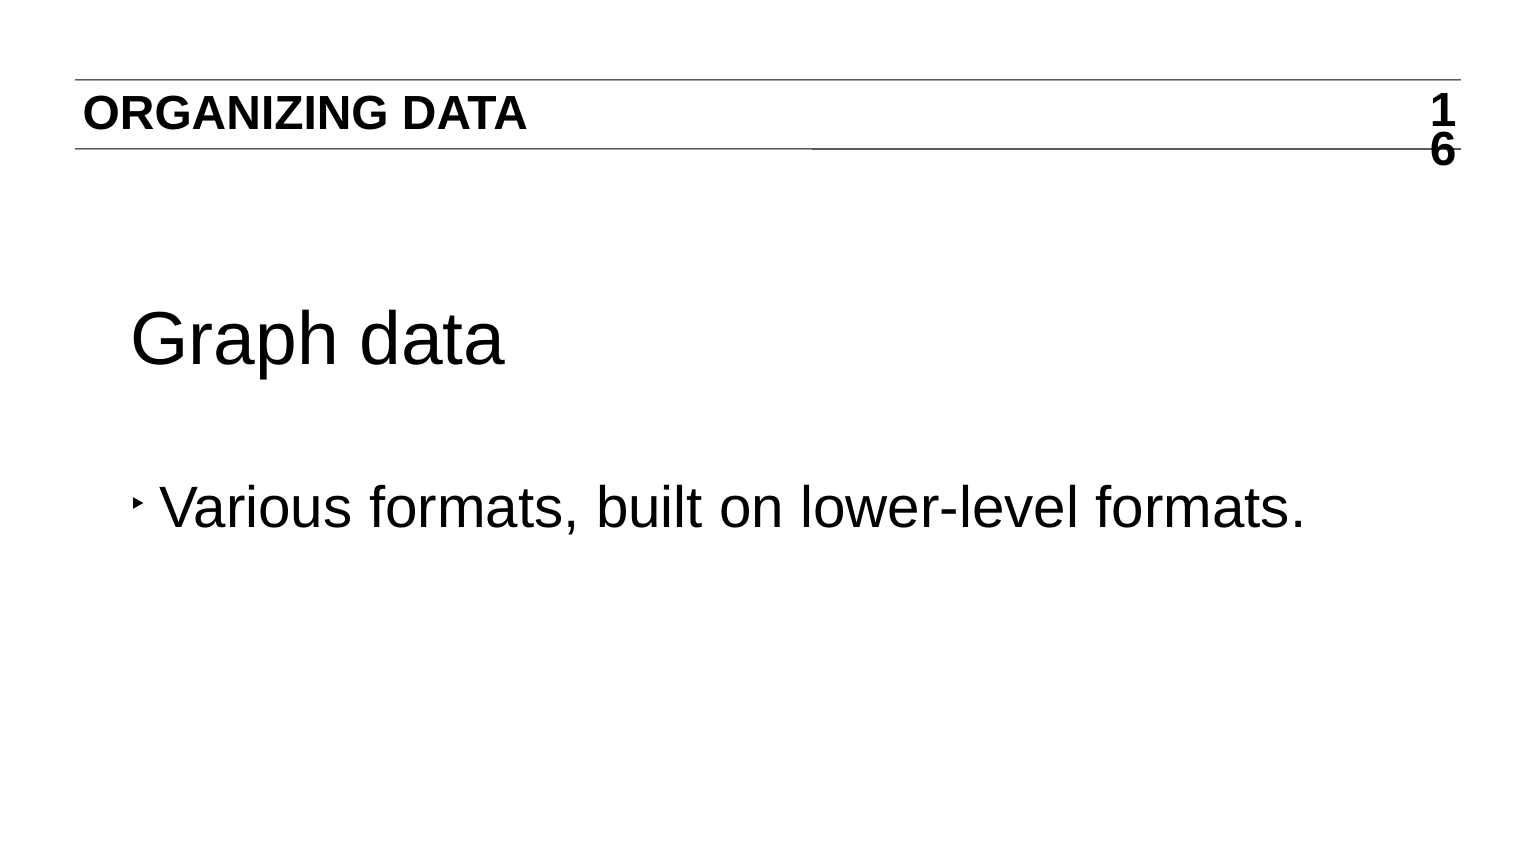

Organizing Data
16

Graph data

Various formats, built on lower-level formats.